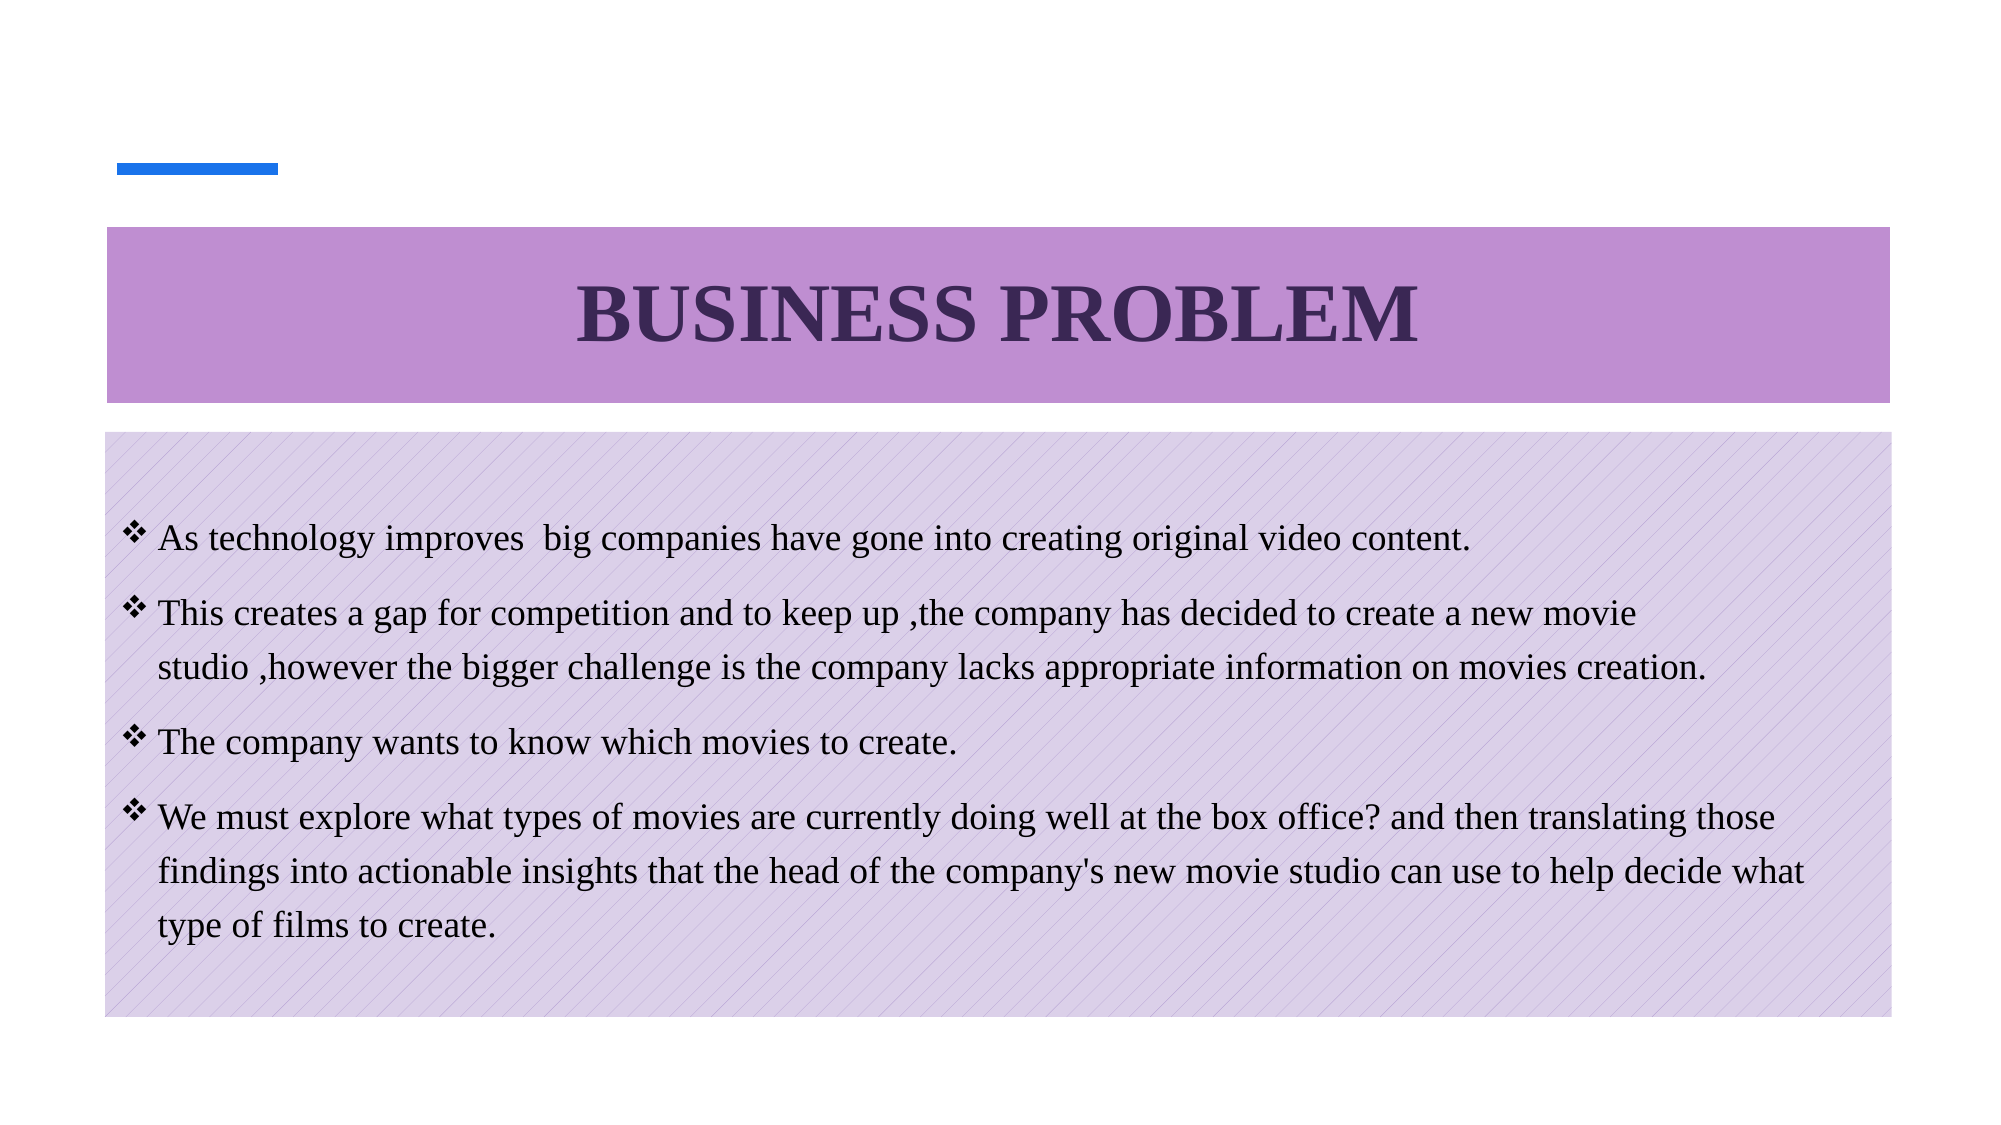

BUSINESS PROBLEM
As technology improves  big companies have gone into creating original video content.
This creates a gap for competition and to keep up ,the company has decided to create a new movie studio ,however the bigger challenge is the company lacks appropriate information on movies creation.
The company wants to know which movies to create.
We must explore what types of movies are currently doing well at the box office? and then translating those findings into actionable insights that the head of the company's new movie studio can use to help decide what type of films to create.